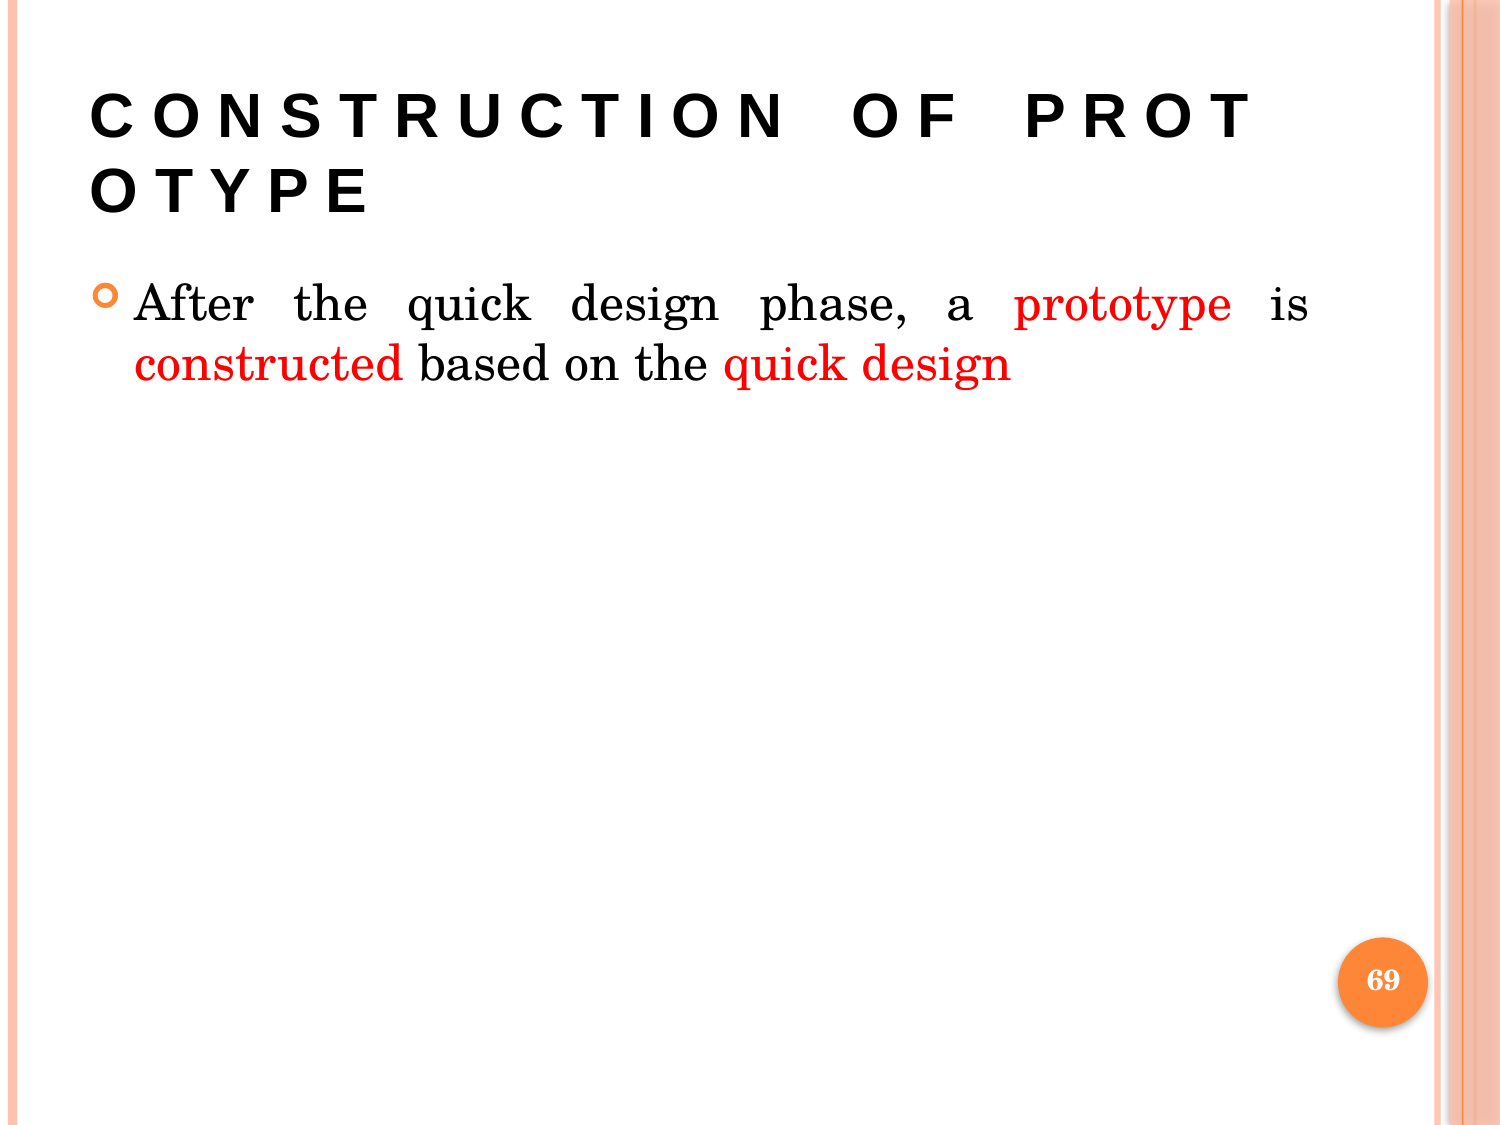

# C O N S T R U C T I O N    O F    P R O T O T Y P E
After the quick design phase, a prototype is constructed based on the quick design
69